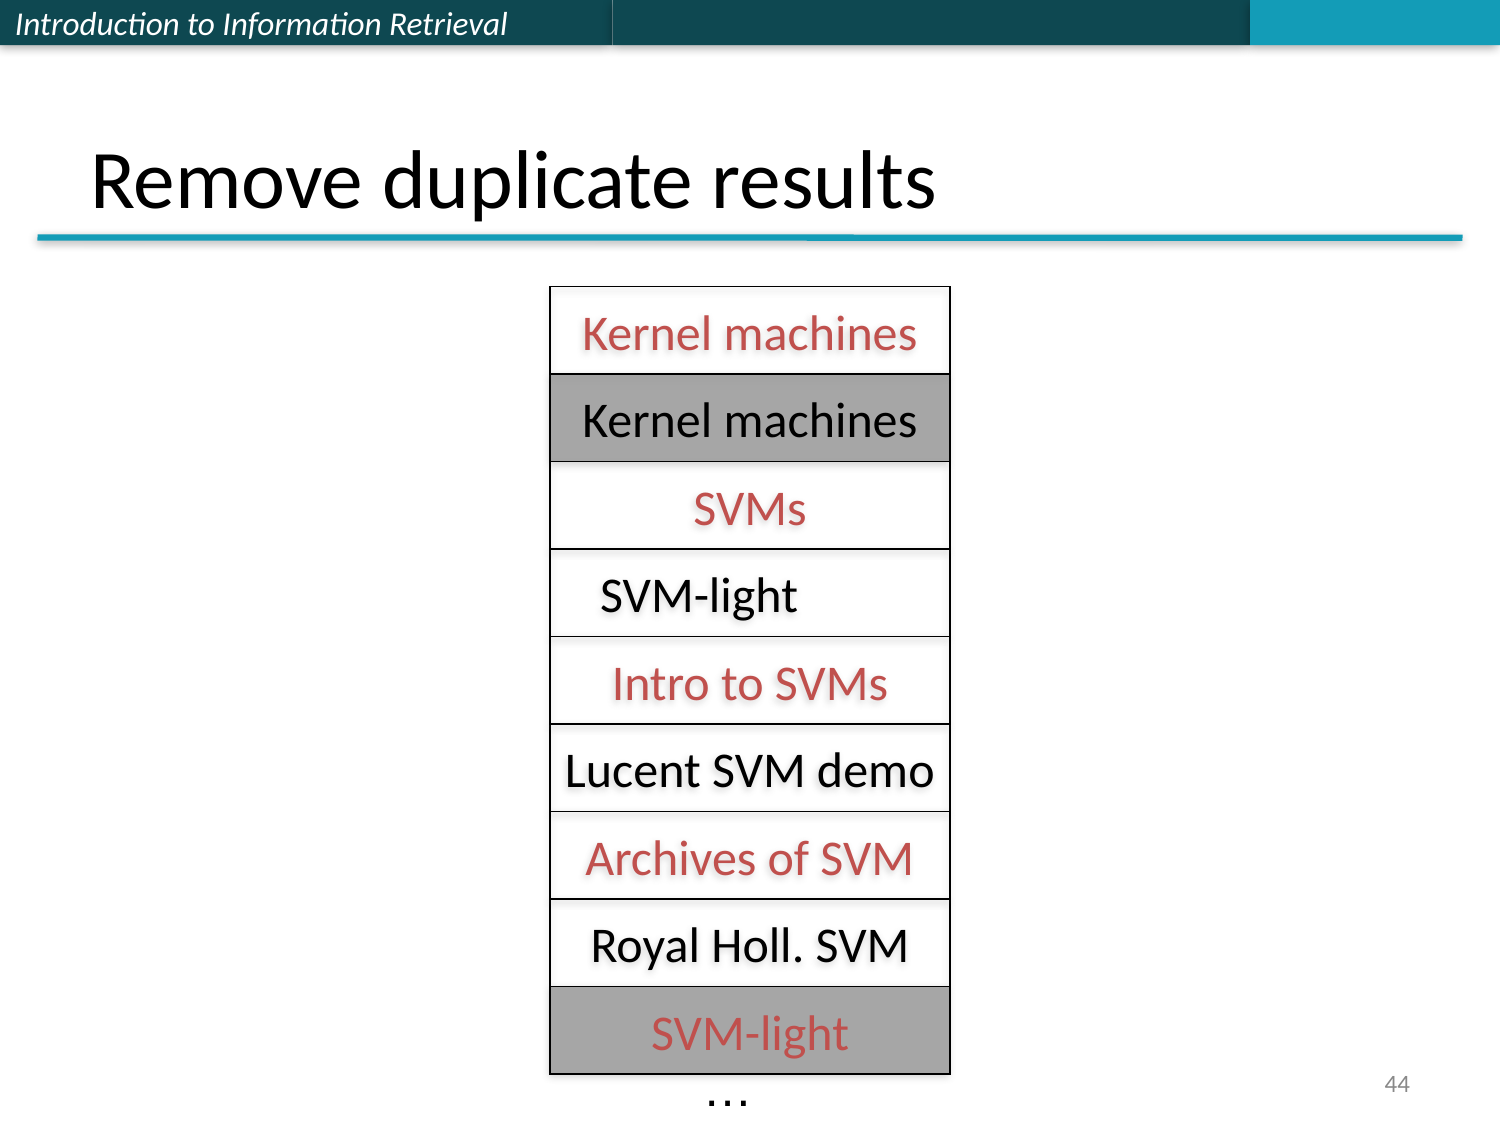

# Remove duplicate results
Kernel machines
Kernel machines
SVMs
SVM-light
Intro to SVMs
Lucent SVM demo
Archives of SVM
Royal Holl. SVM
SVM-light
…
44